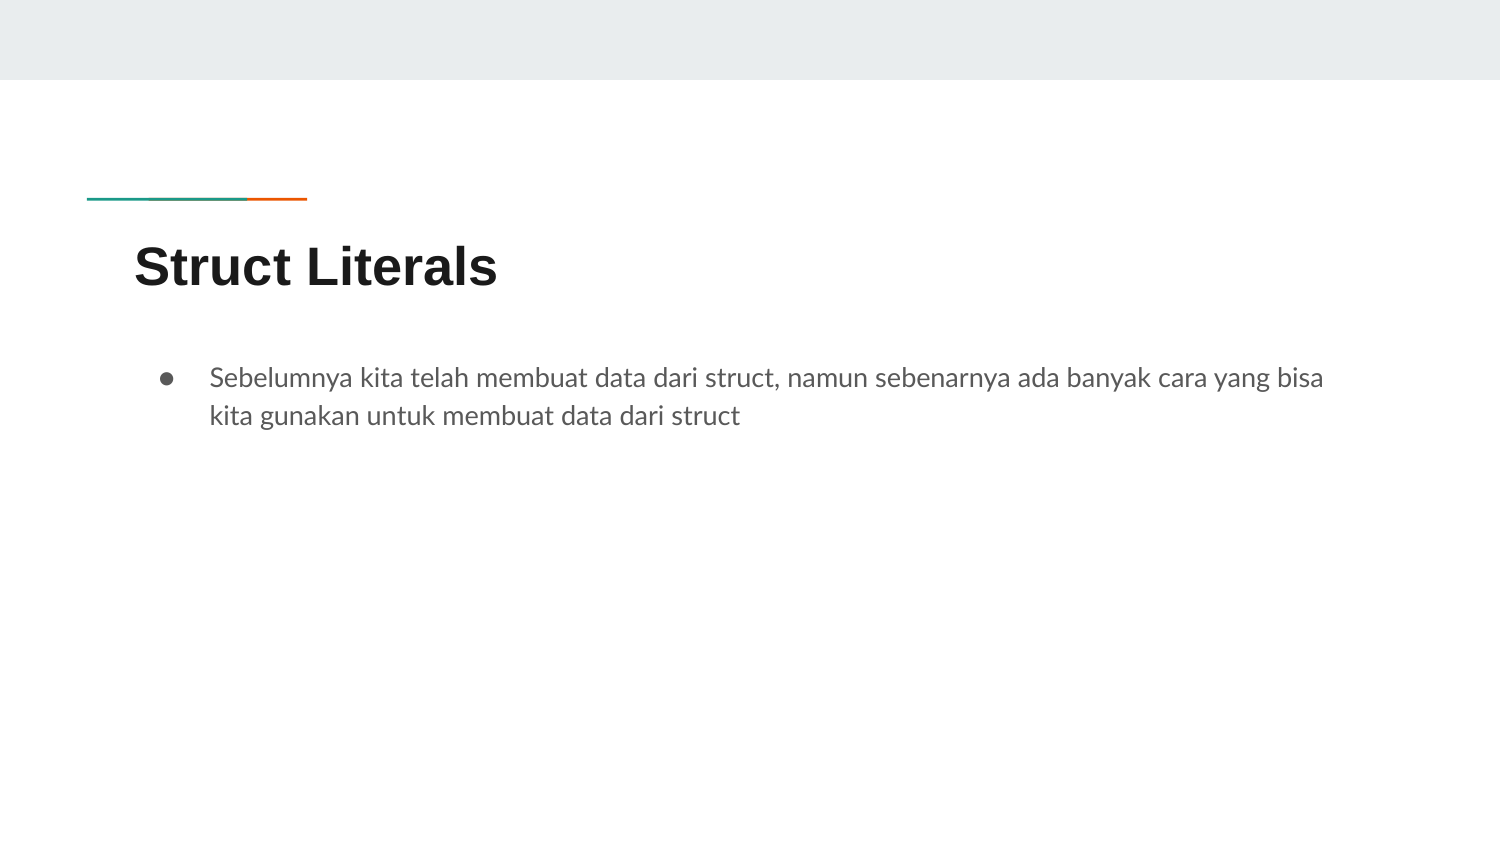

# Struct Literals
Sebelumnya kita telah membuat data dari struct, namun sebenarnya ada banyak cara yang bisa kita gunakan untuk membuat data dari struct